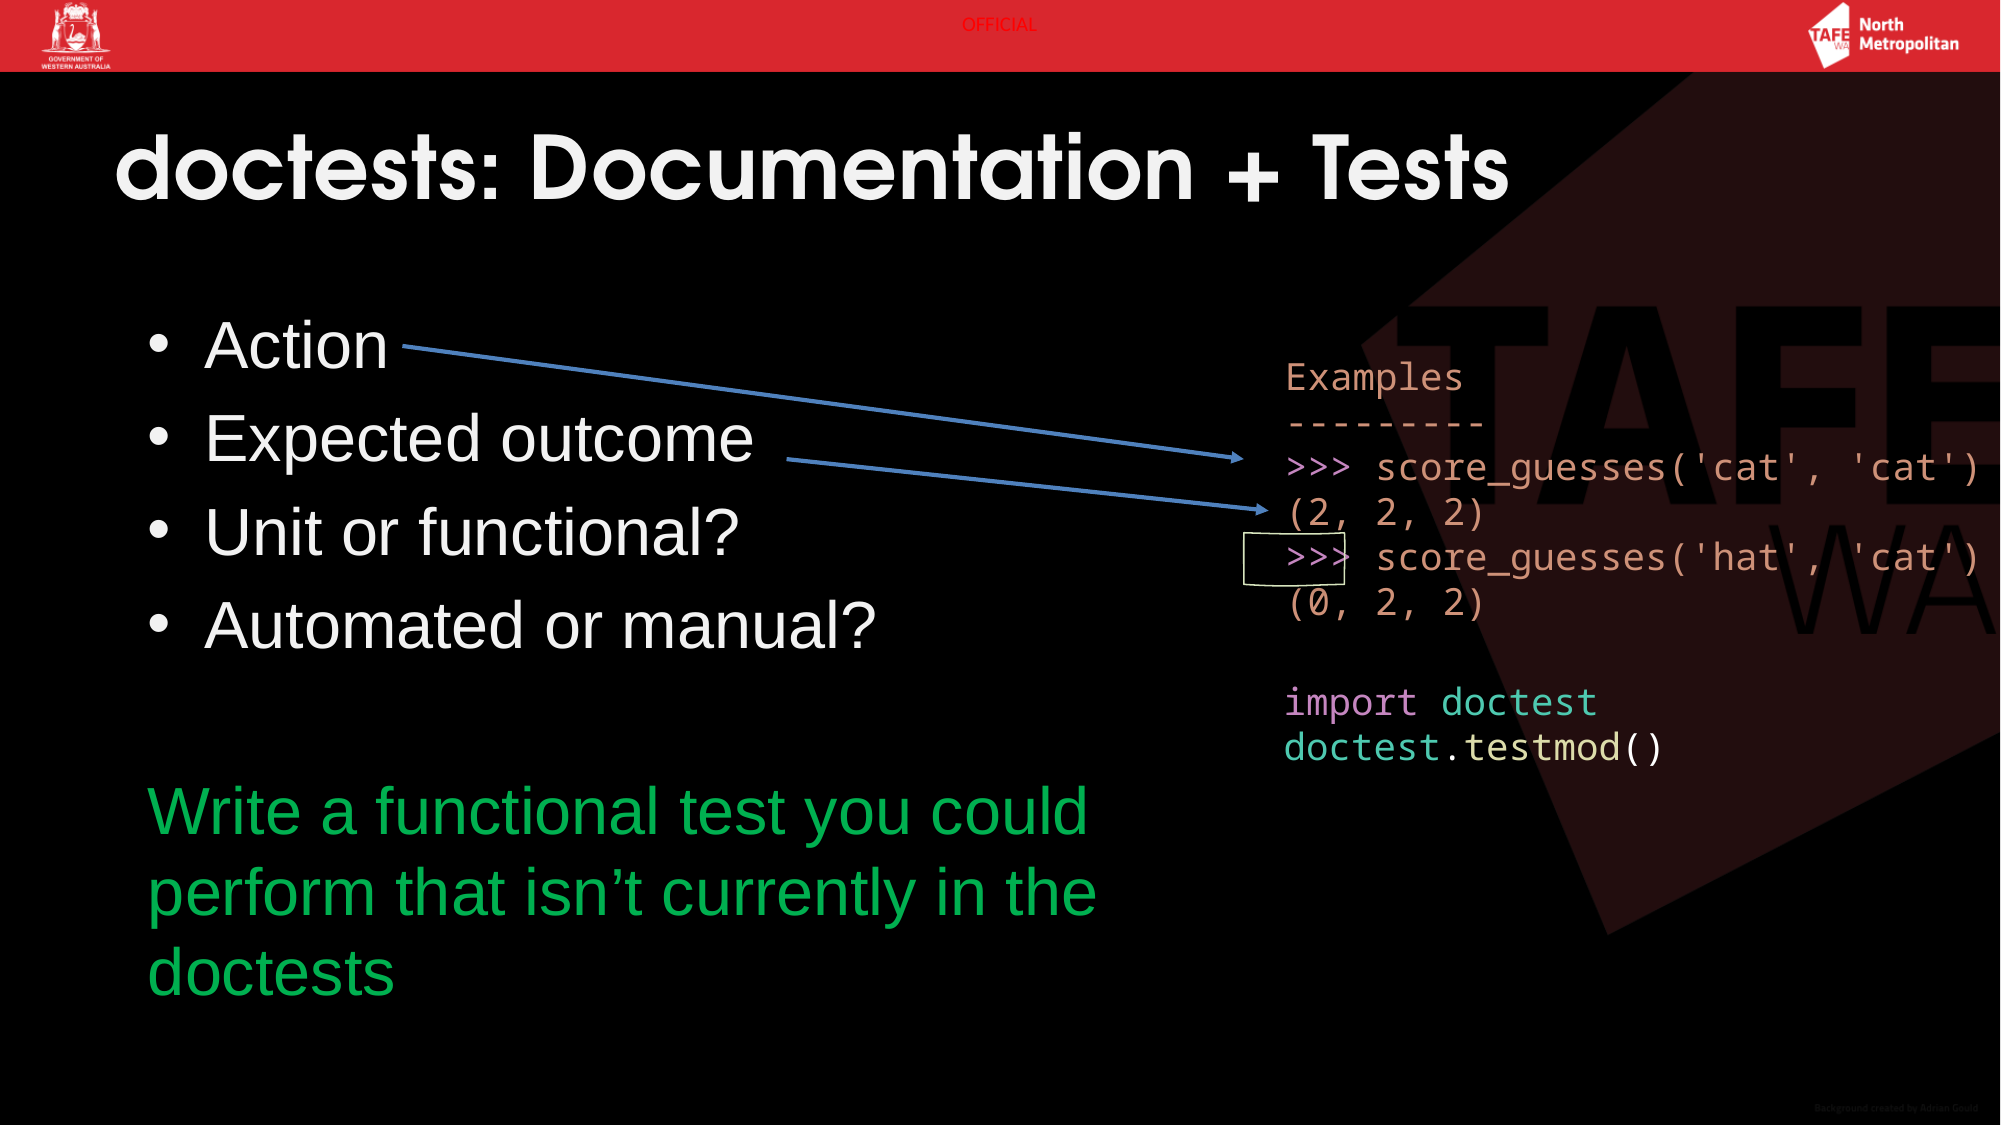

# doctests: Documentation + Tests
Action
Expected outcome
Unit or functional?
Automated or manual?

Write a functional test you could perform that isn’t currently in the doctests
Examples
---------
>>> score_guesses('cat', 'cat')
(2, 2, 2)
>>> score_guesses('hat', 'cat')
(0, 2, 2)

import doctest
doctest.testmod()